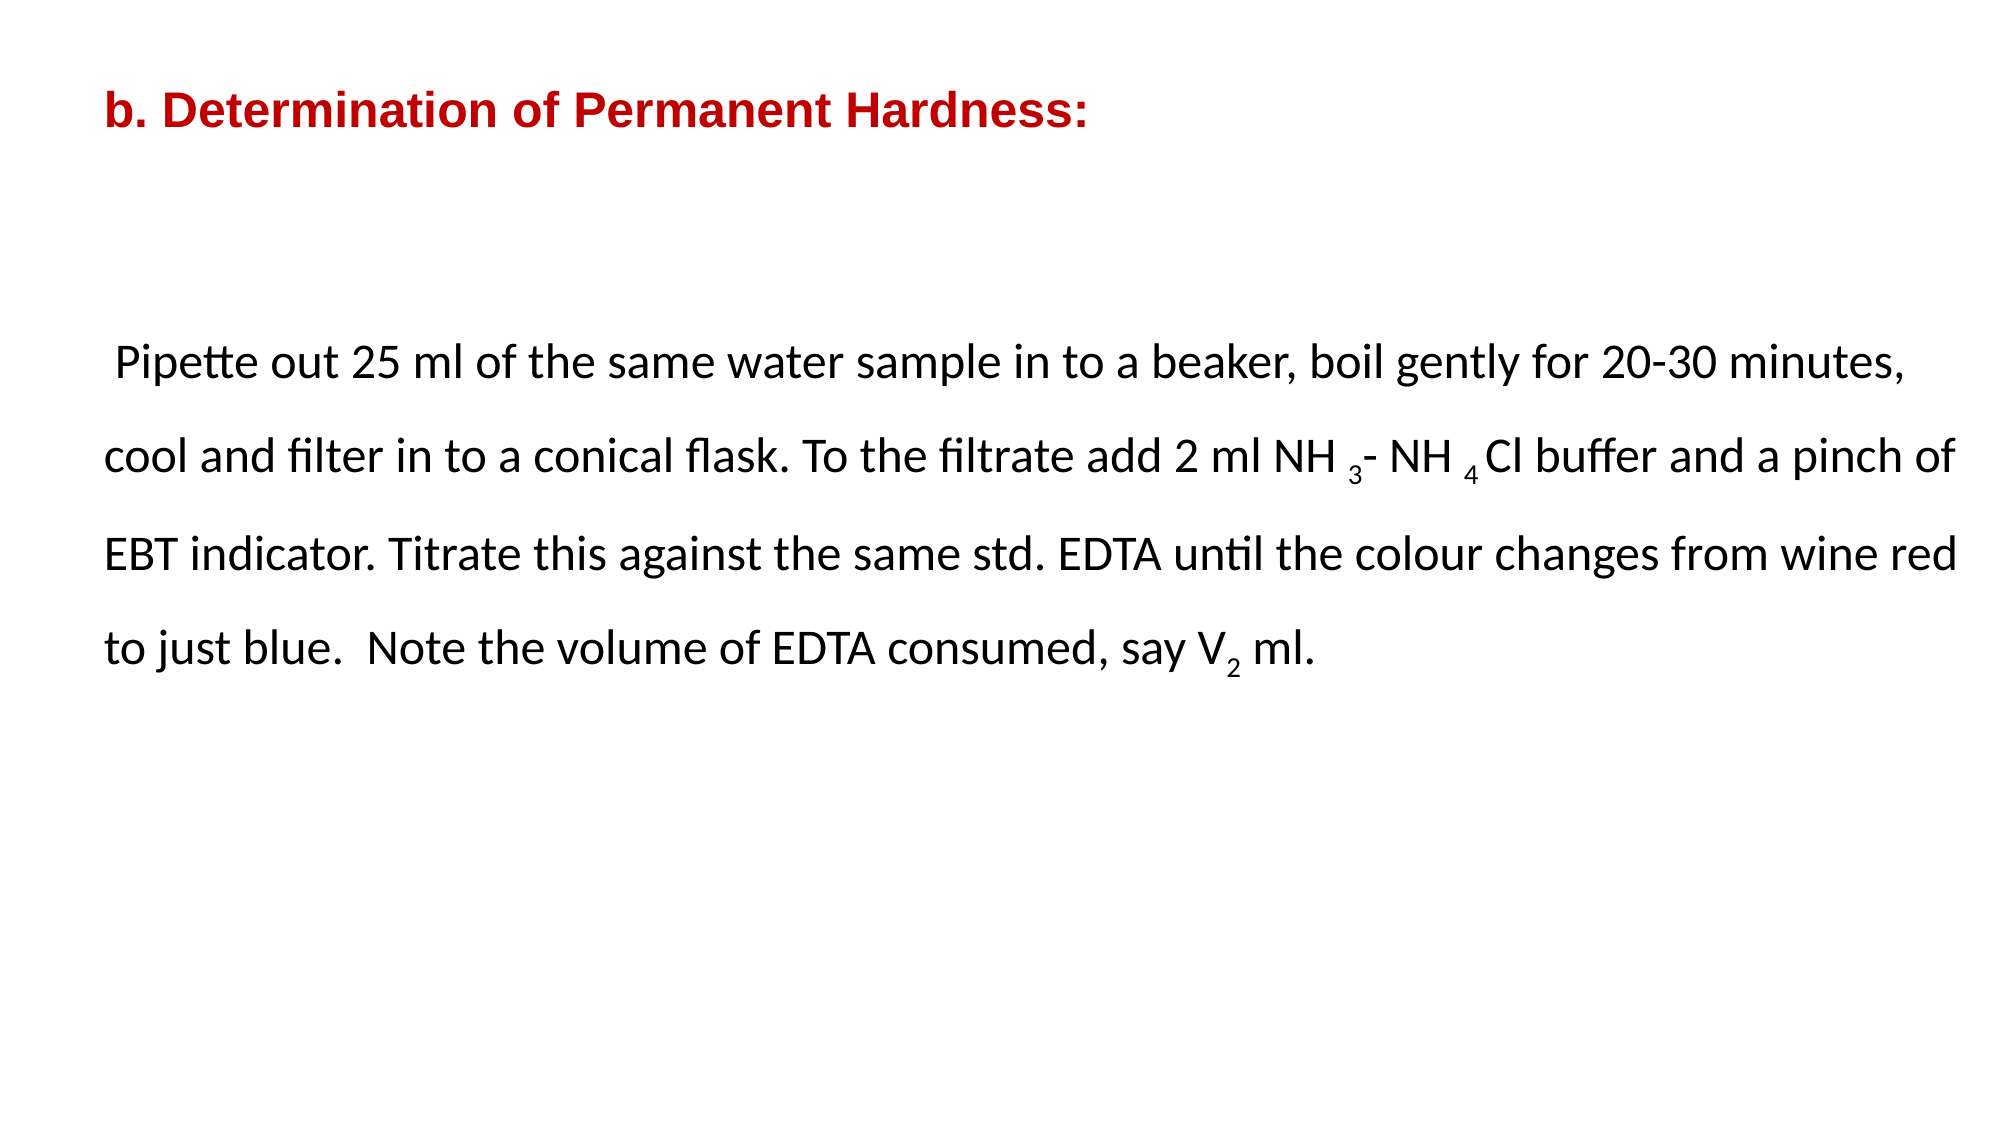

b. Determination of Permanent Hardness:
 Pipette out 25 ml of the same water sample in to a beaker, boil gently for 20-30 minutes, cool and filter in to a conical flask. To the filtrate add 2 ml NH 3- NH 4 Cl buffer and a pinch of EBT indicator. Titrate this against the same std. EDTA until the colour changes from wine red to just blue.  Note the volume of EDTA consumed, say V2 ml.